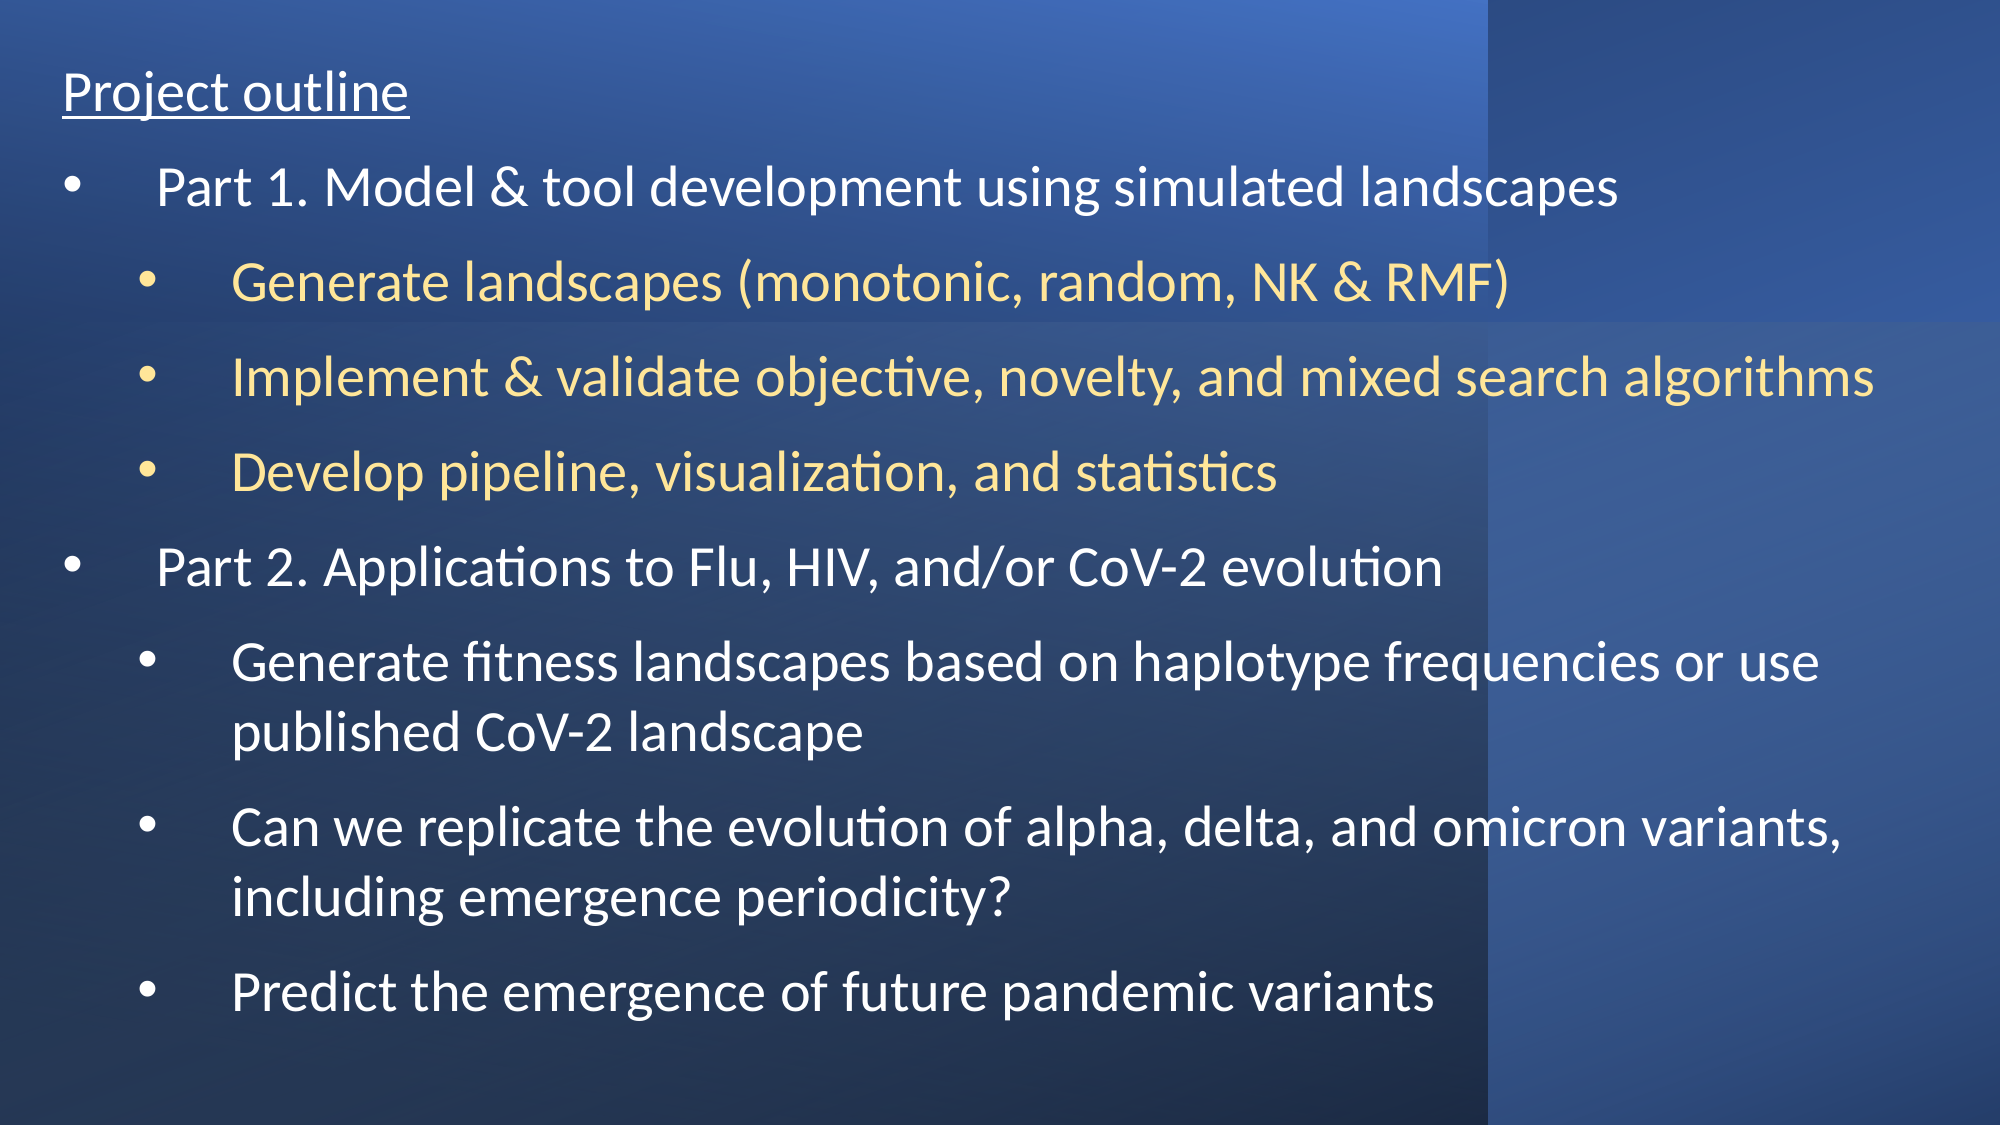

Project outline
Part 1. Model & tool development using simulated landscapes
Generate landscapes (monotonic, random, NK & RMF)
Implement & validate objective, novelty, and mixed search algorithms
Develop pipeline, visualization, and statistics
Part 2. Applications to Flu, HIV, and/or CoV-2 evolution
Generate fitness landscapes based on haplotype frequencies or use published CoV-2 landscape
Can we replicate the evolution of alpha, delta, and omicron variants, including emergence periodicity?
Predict the emergence of future pandemic variants